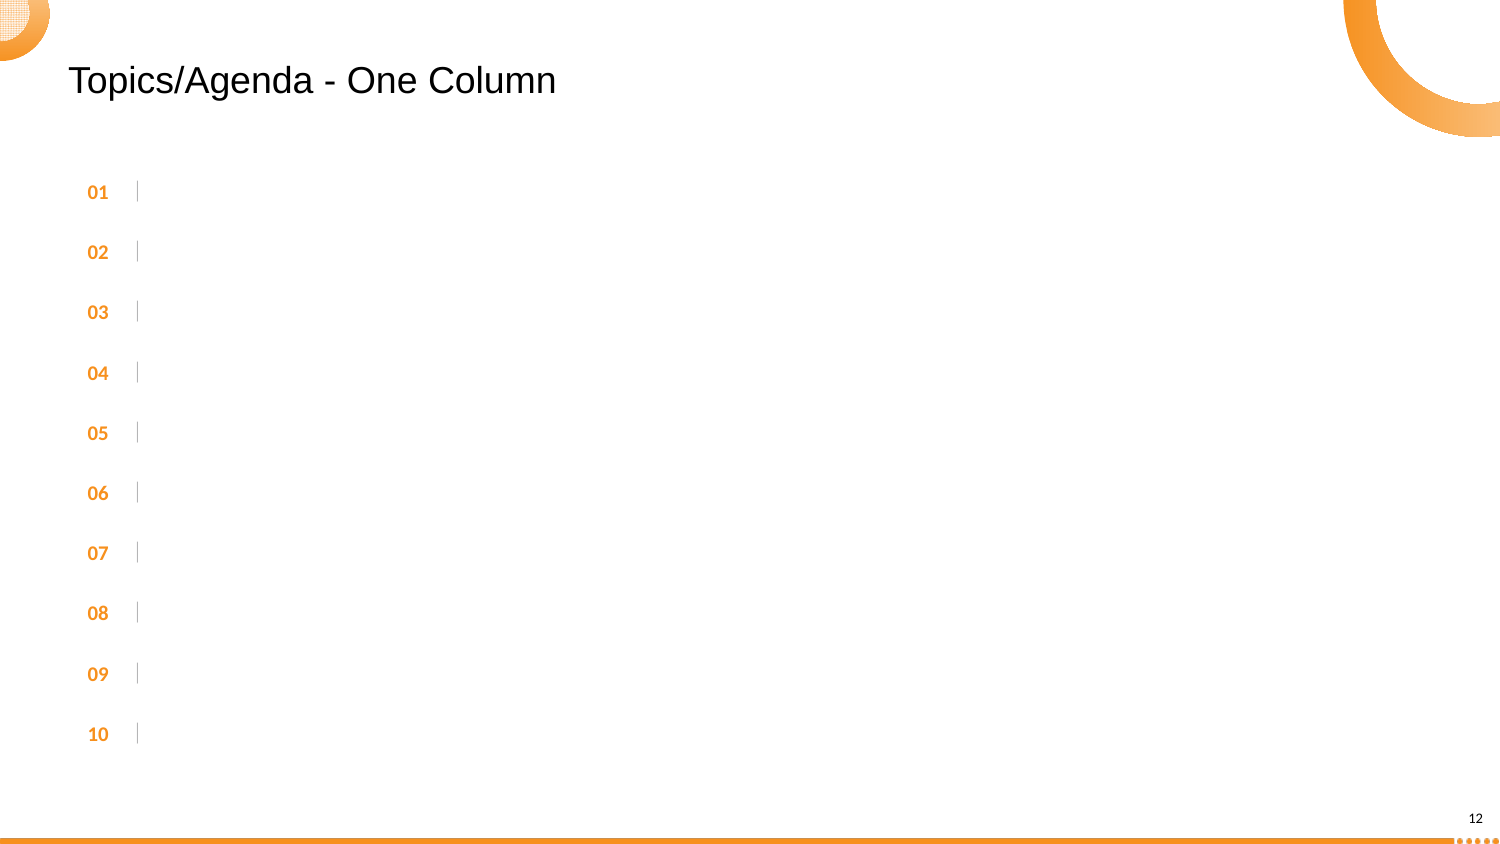

# Topics/Agenda - One Column

01
｜

02
｜

03
｜

04
｜

05
｜

06
｜

07
｜

08
｜

09
｜

10
｜